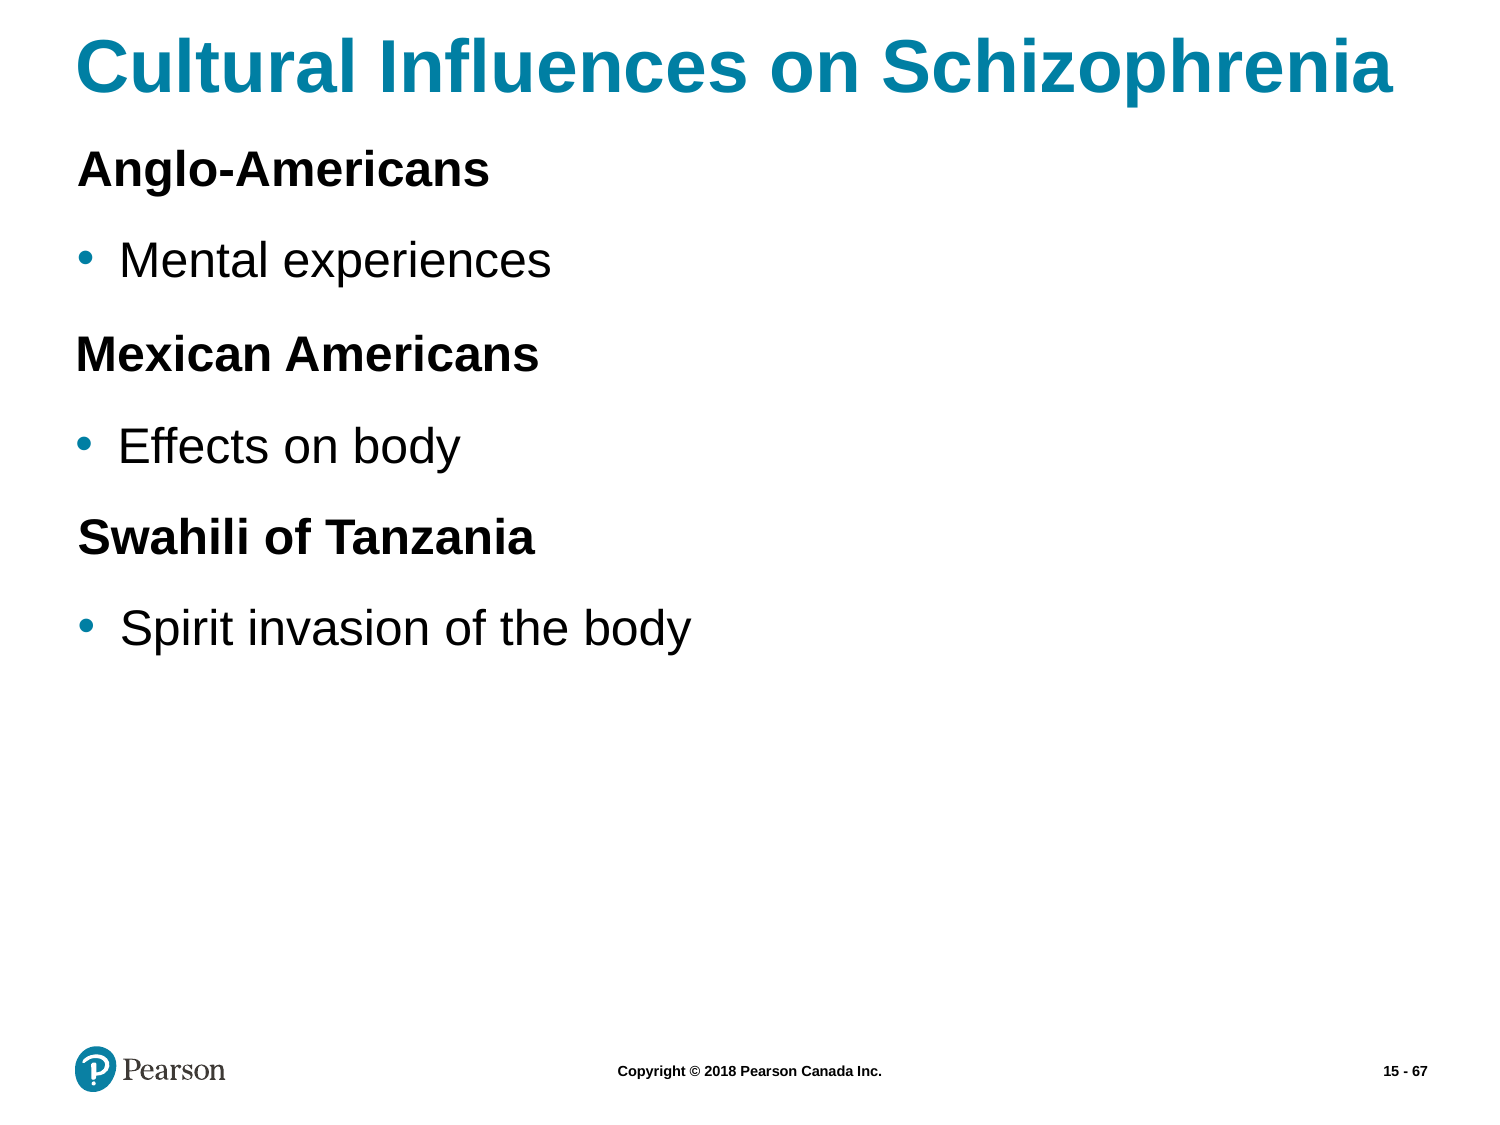

# Cultural Influences on Schizophrenia
Anglo-Americans
Mental experiences
Mexican Americans
Effects on body
Swahili of Tanzania
Spirit invasion of the body